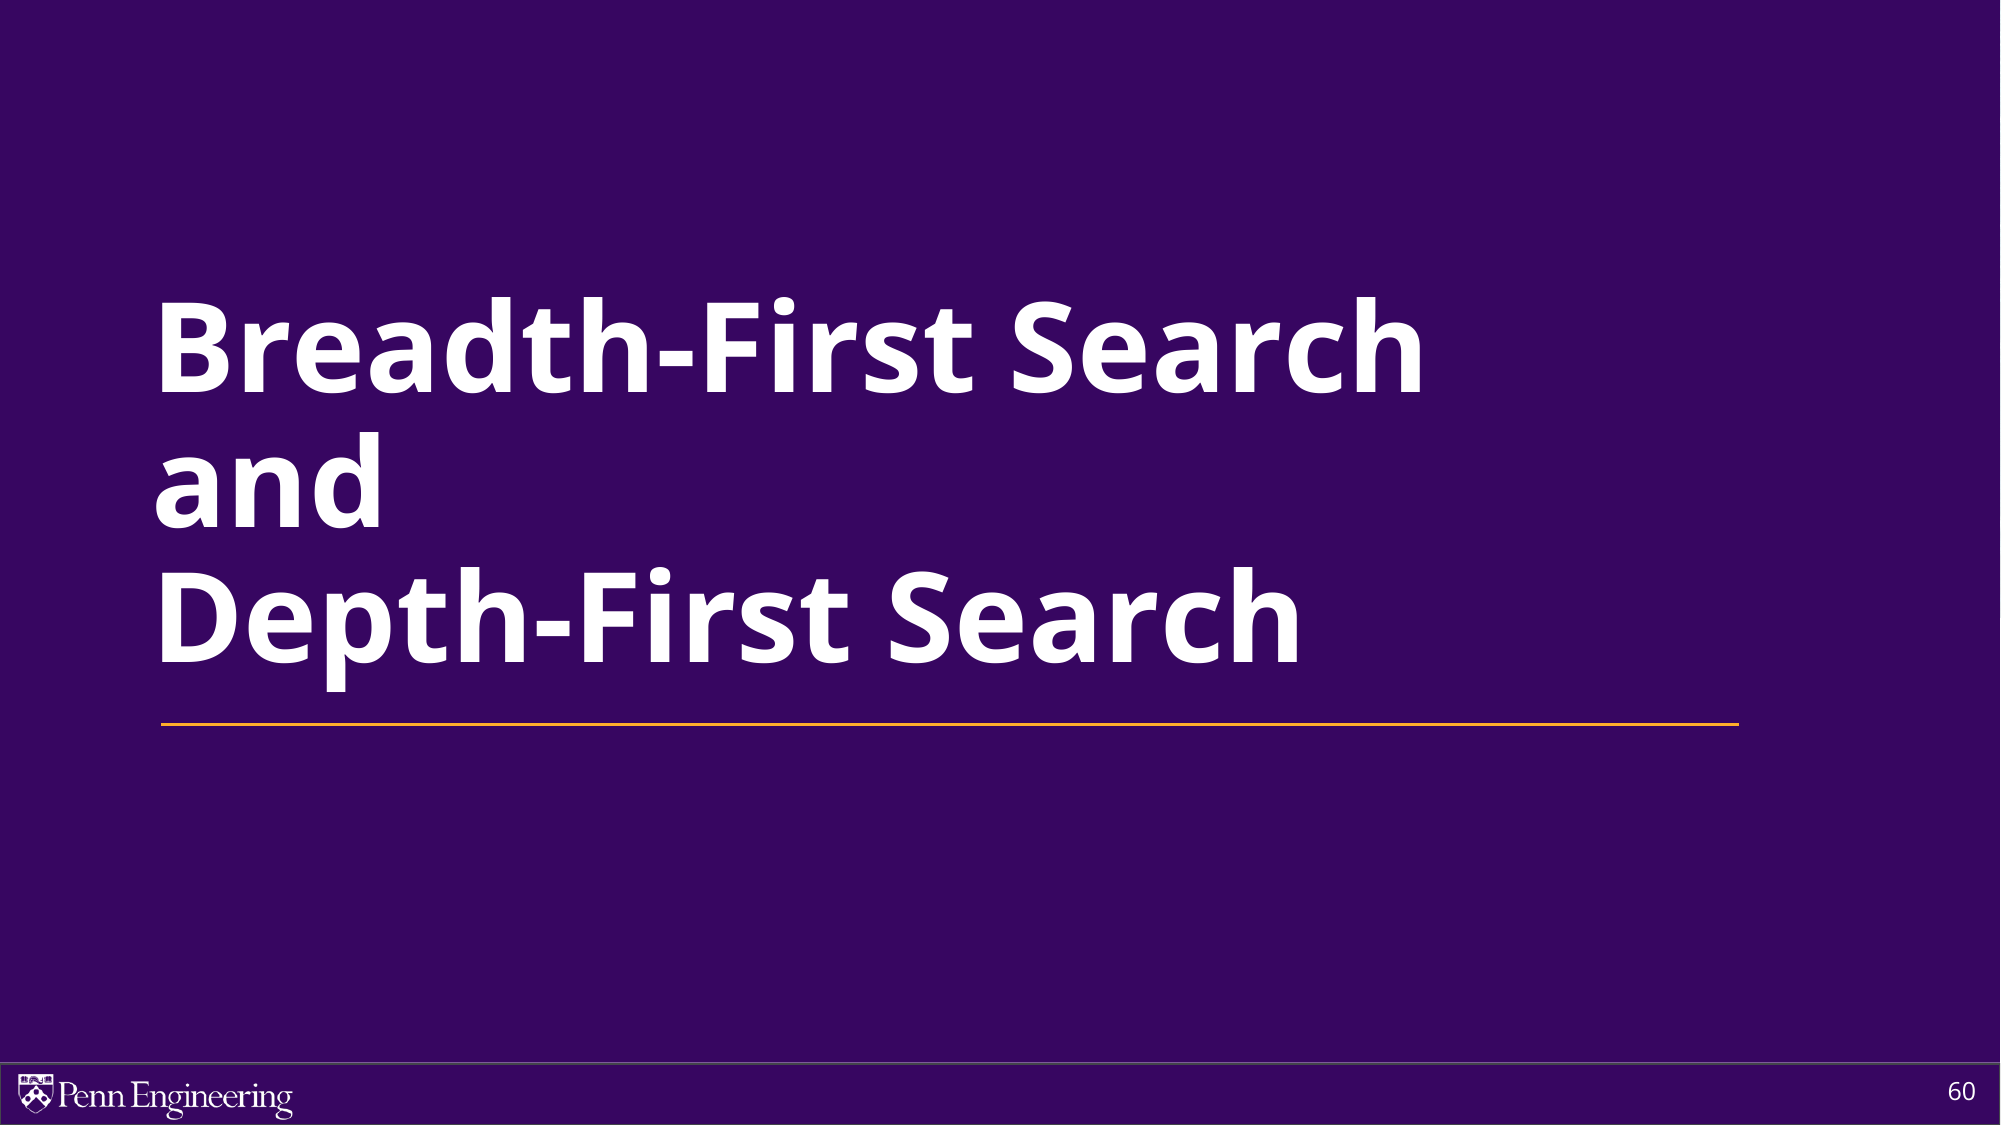

# Breadth-First Search and Depth-First Search

60